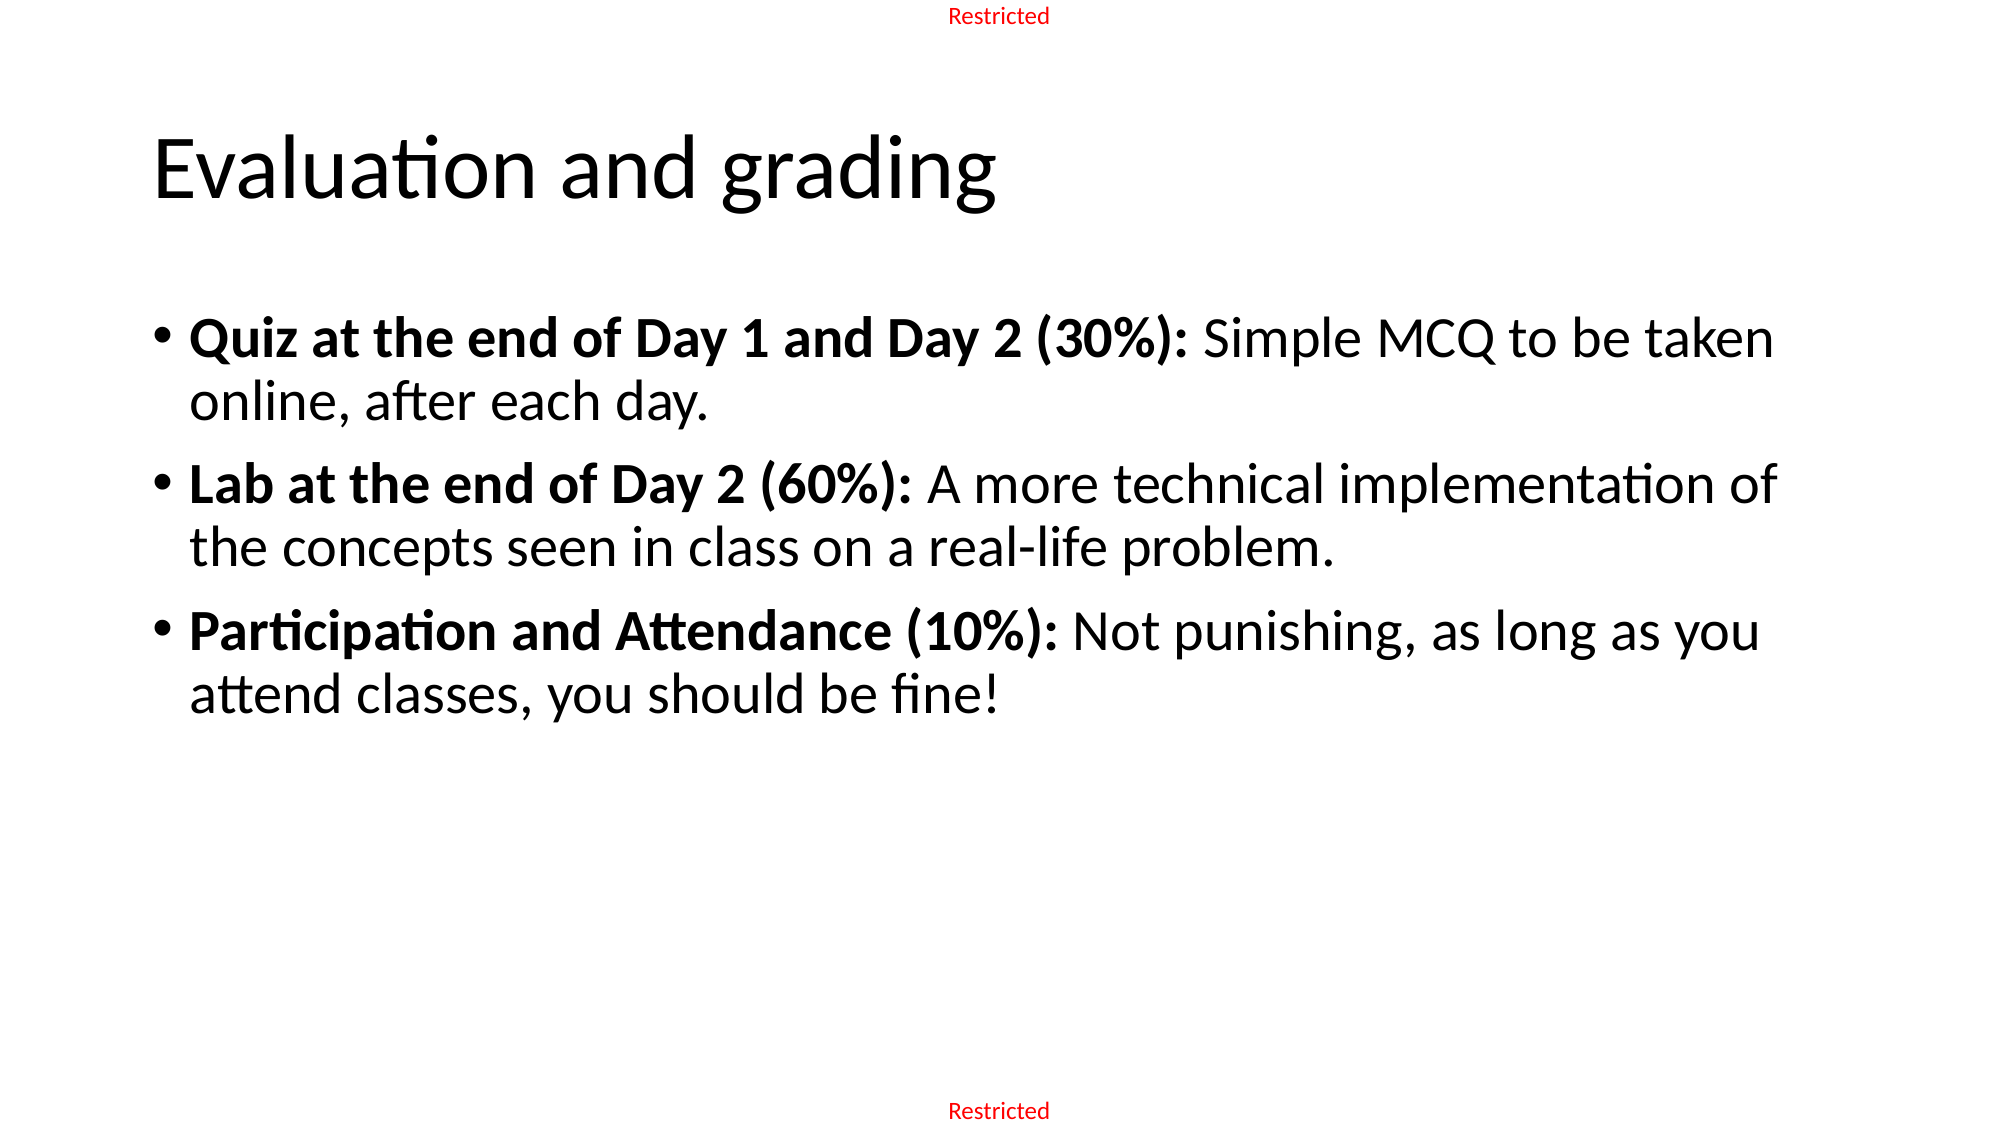

# Evaluation and grading
Quiz at the end of Day 1 and Day 2 (30%): Simple MCQ to be taken online, after each day.
Lab at the end of Day 2 (60%): A more technical implementation of the concepts seen in class on a real-life problem.
Participation and Attendance (10%): Not punishing, as long as you attend classes, you should be fine!